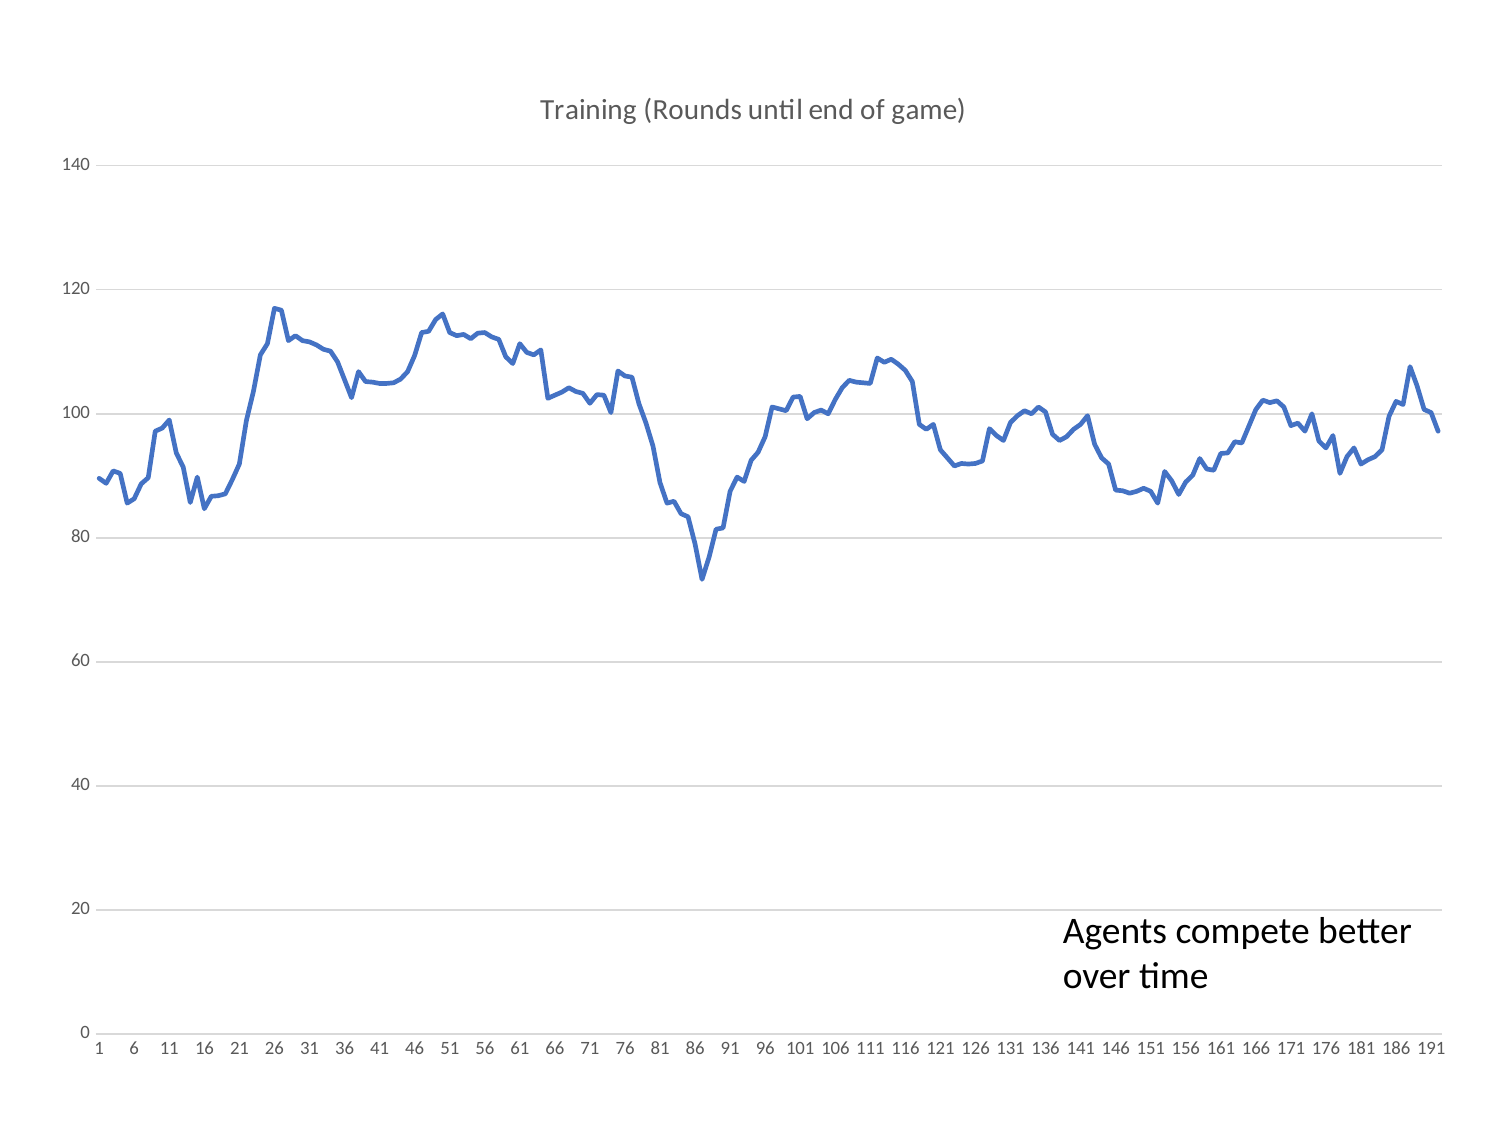

### Chart: Training (Rounds until end of game)

| Category |  |
|---|---|
Agents compete better over time